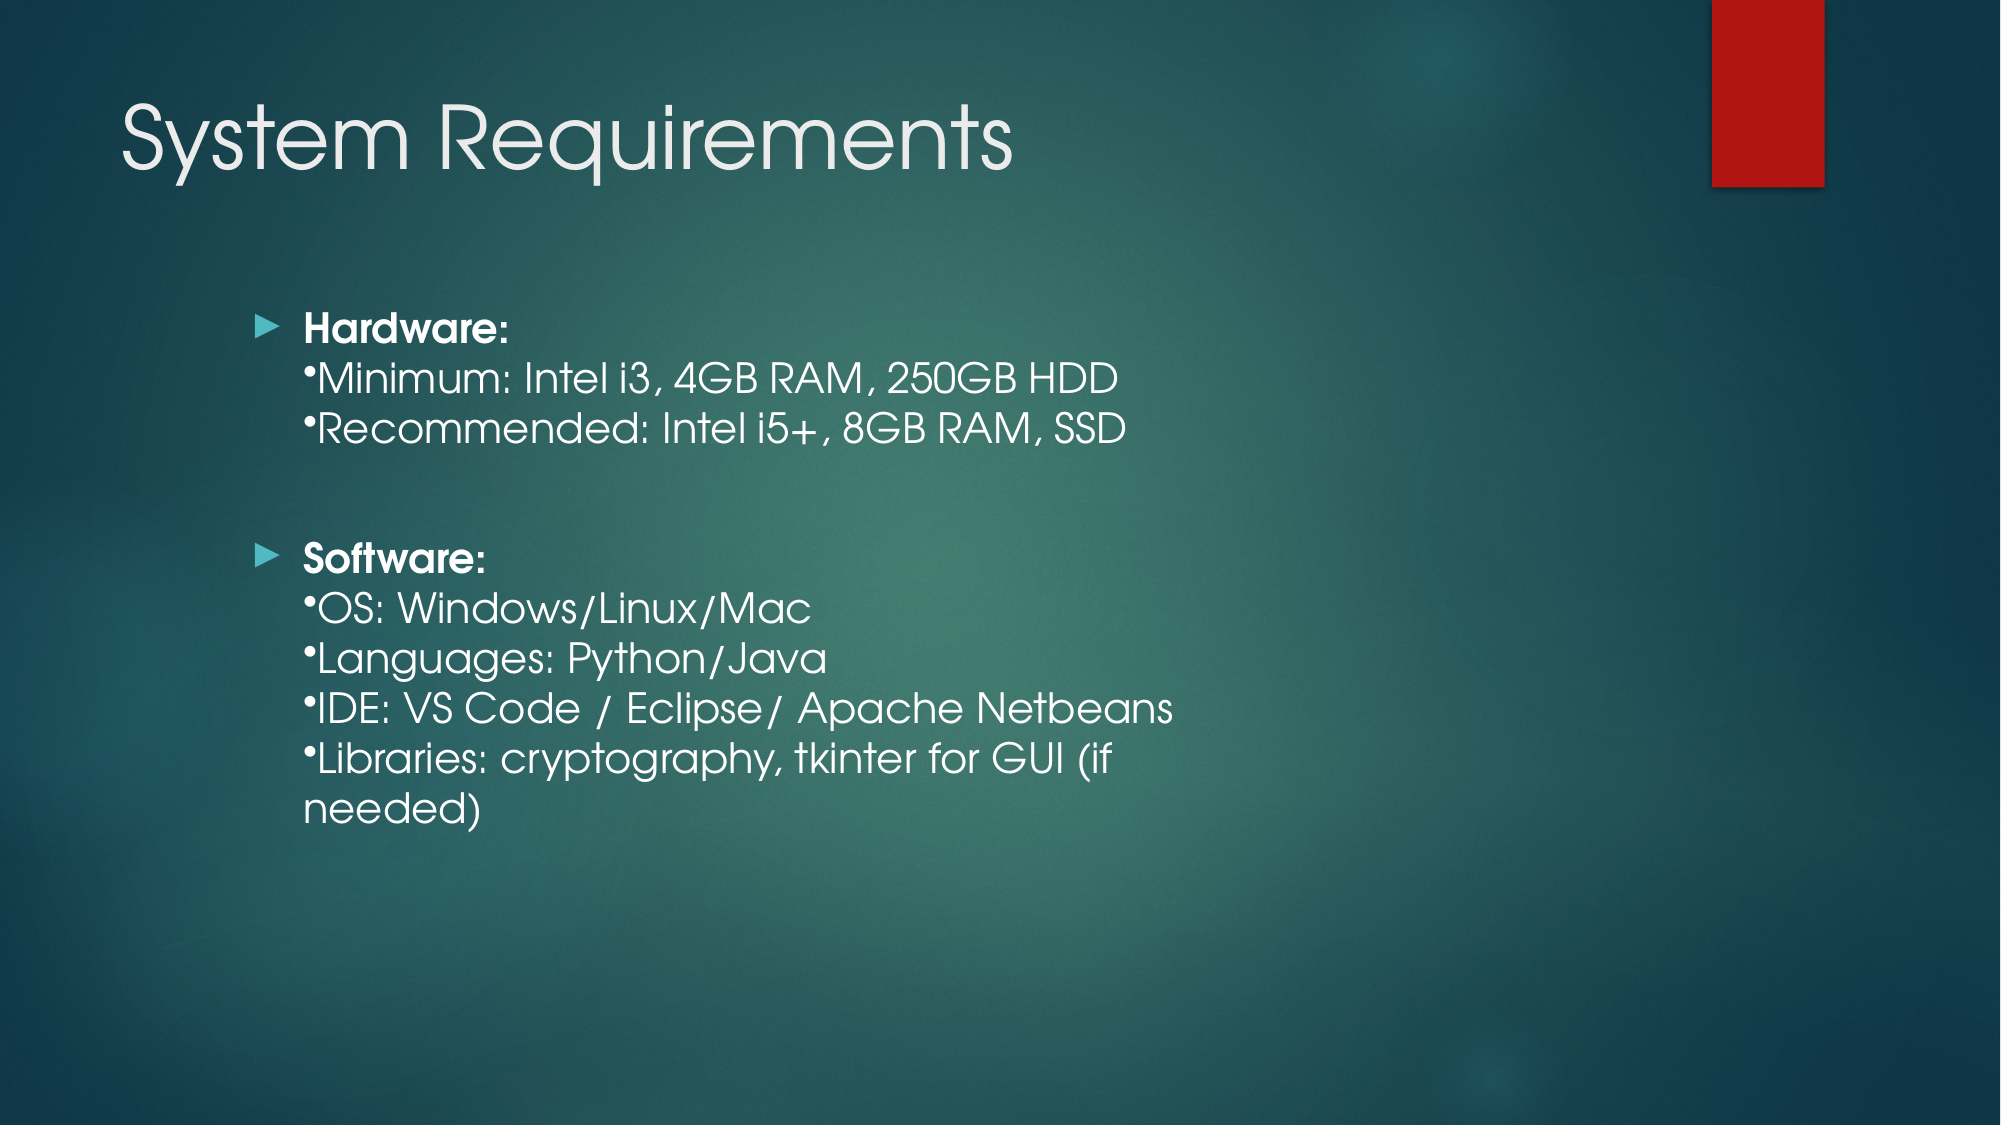

# System Requirements

Hardware:
Minimum: Intel i3, 4GB RAM, 250GB HDD
Recommended: Intel i5+, 8GB RAM, SSD

Software:
OS: Windows/Linux/Mac
Languages: Python/Java
IDE: VS Code / Eclipse/ Apache Netbeans
Libraries: cryptography, tkinter for GUI (if needed)